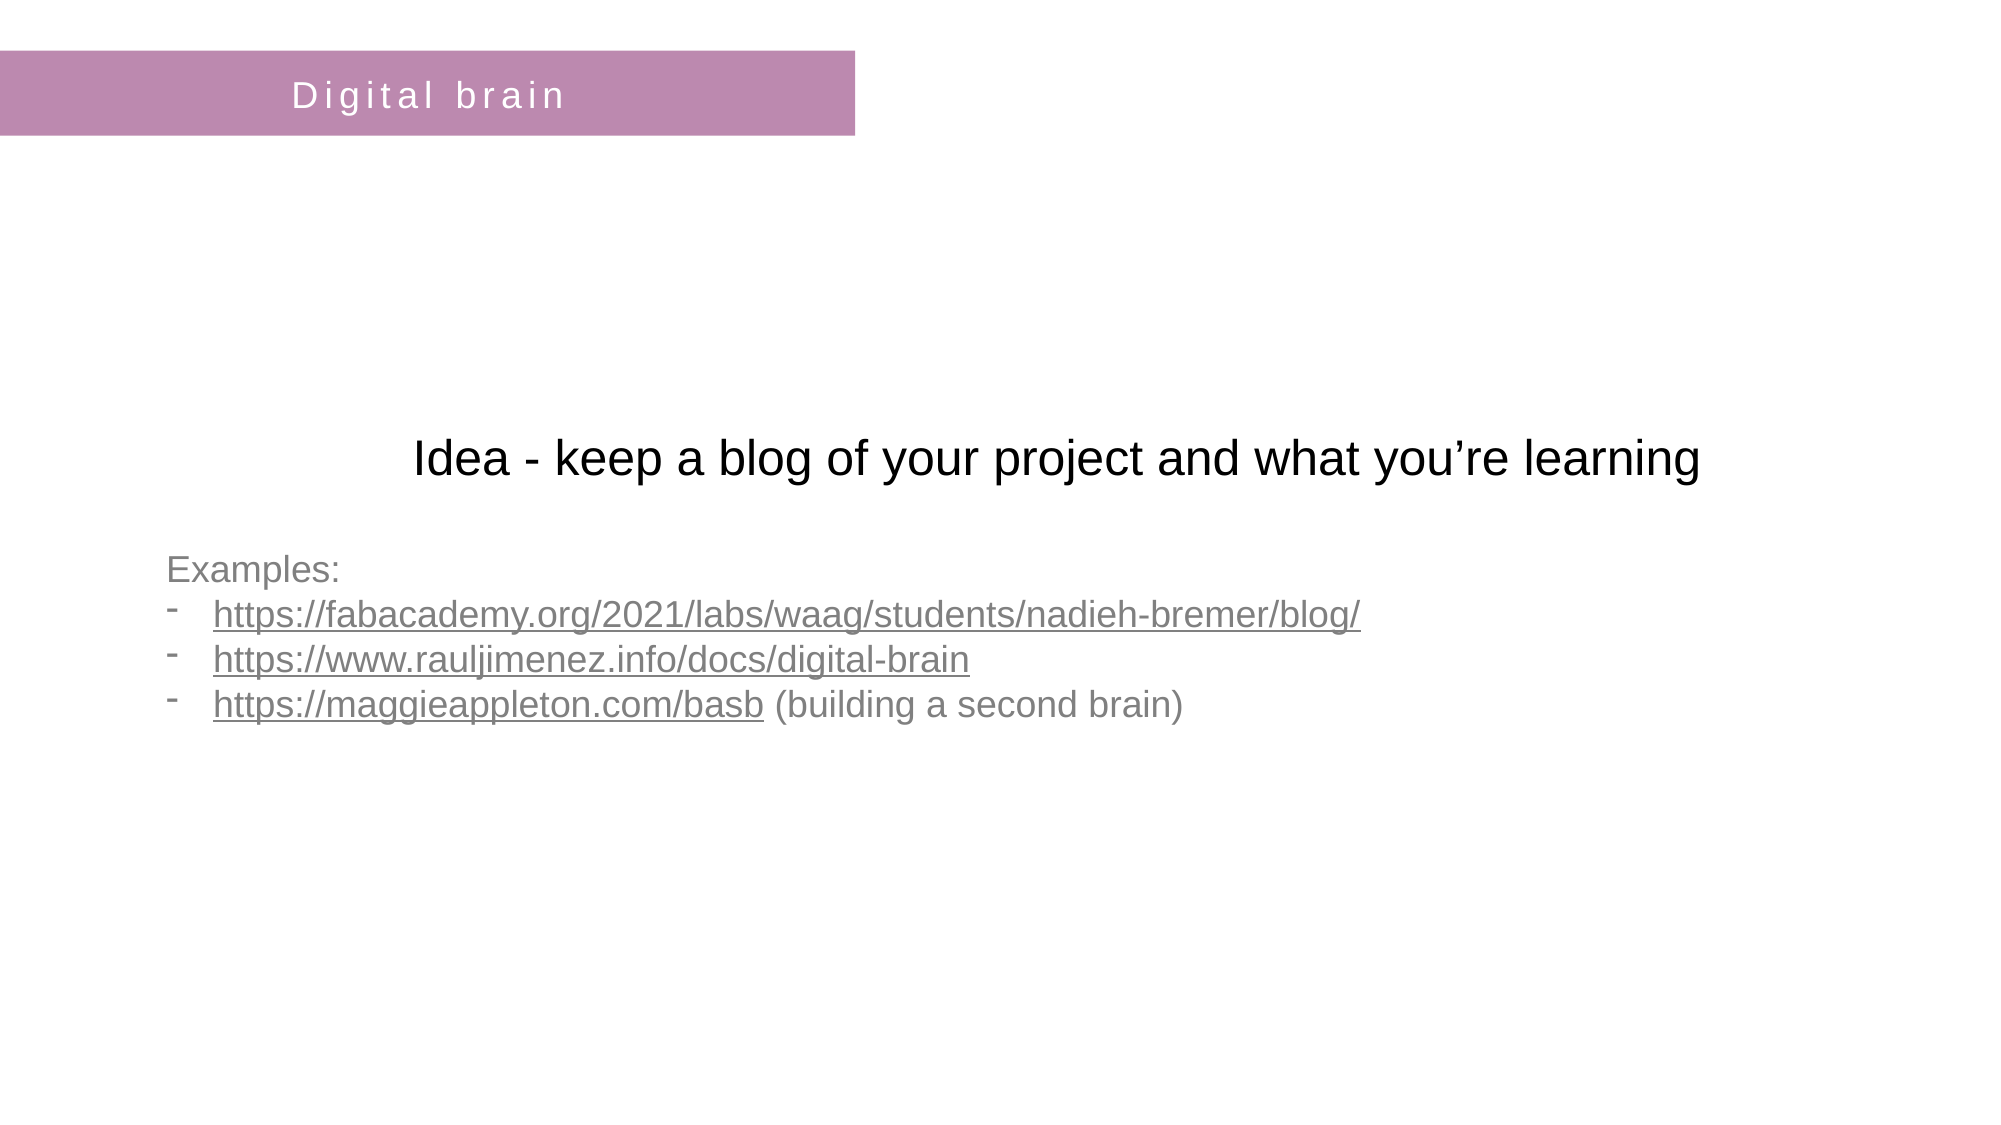

Digital brain
Idea - keep a blog of your project and what you’re learning

Examples:
https://fabacademy.org/2021/labs/waag/students/nadieh-bremer/blog/
https://www.rauljimenez.info/docs/digital-brain
https://maggieappleton.com/basb (building a second brain)